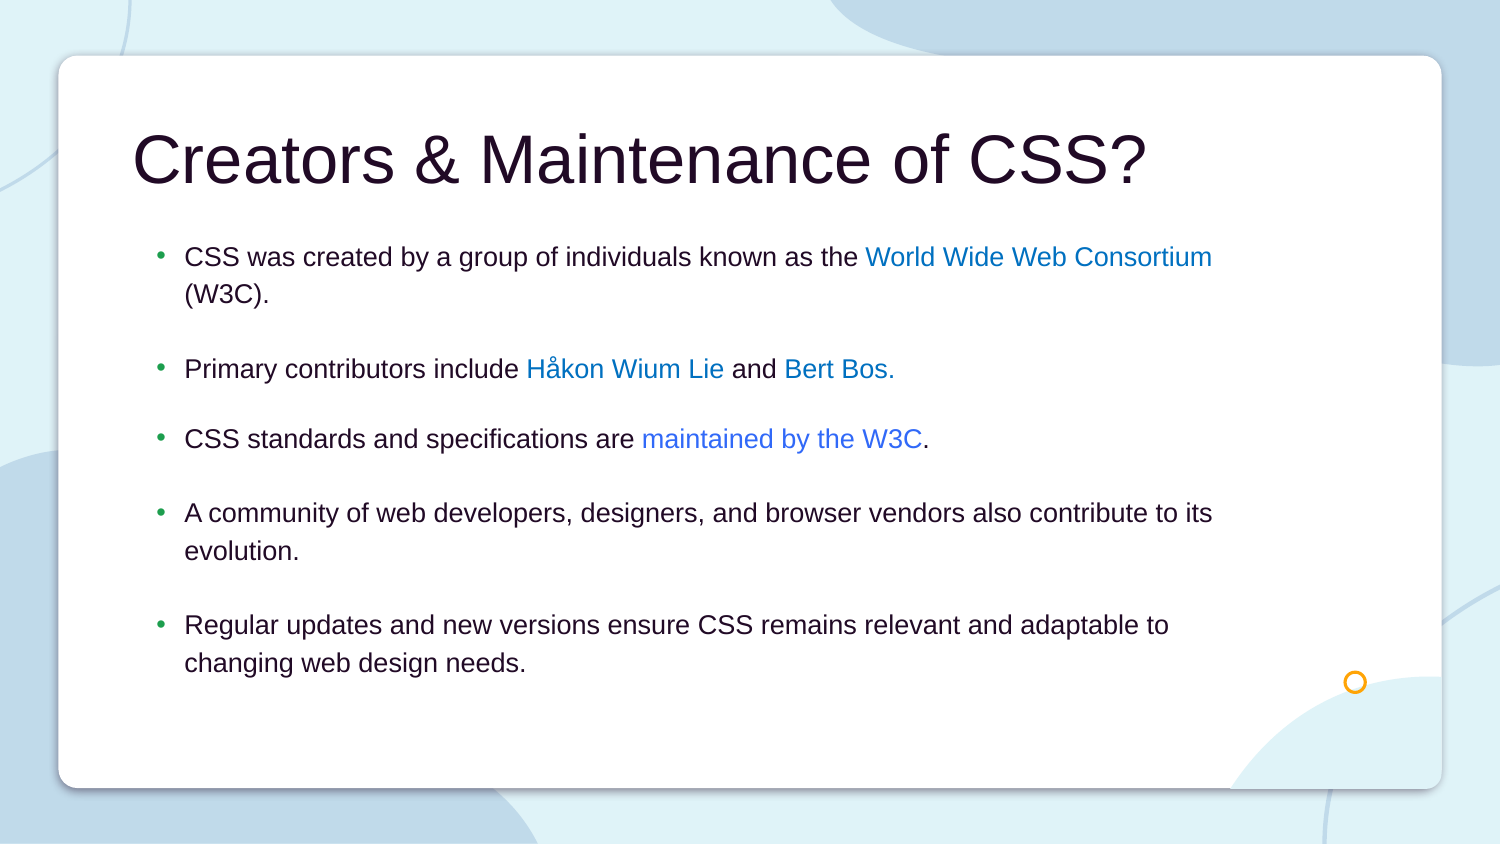

# Creators & Maintenance of CSS?

CSS was created by a group of individuals known as the World Wide Web Consortium (W3C).

Primary contributors include Håkon Wium Lie and Bert Bos.

CSS standards and specifications are maintained by the W3C.

A community of web developers, designers, and browser vendors also contribute to its evolution.

Regular updates and new versions ensure CSS remains relevant and adaptable to changing web design needs.